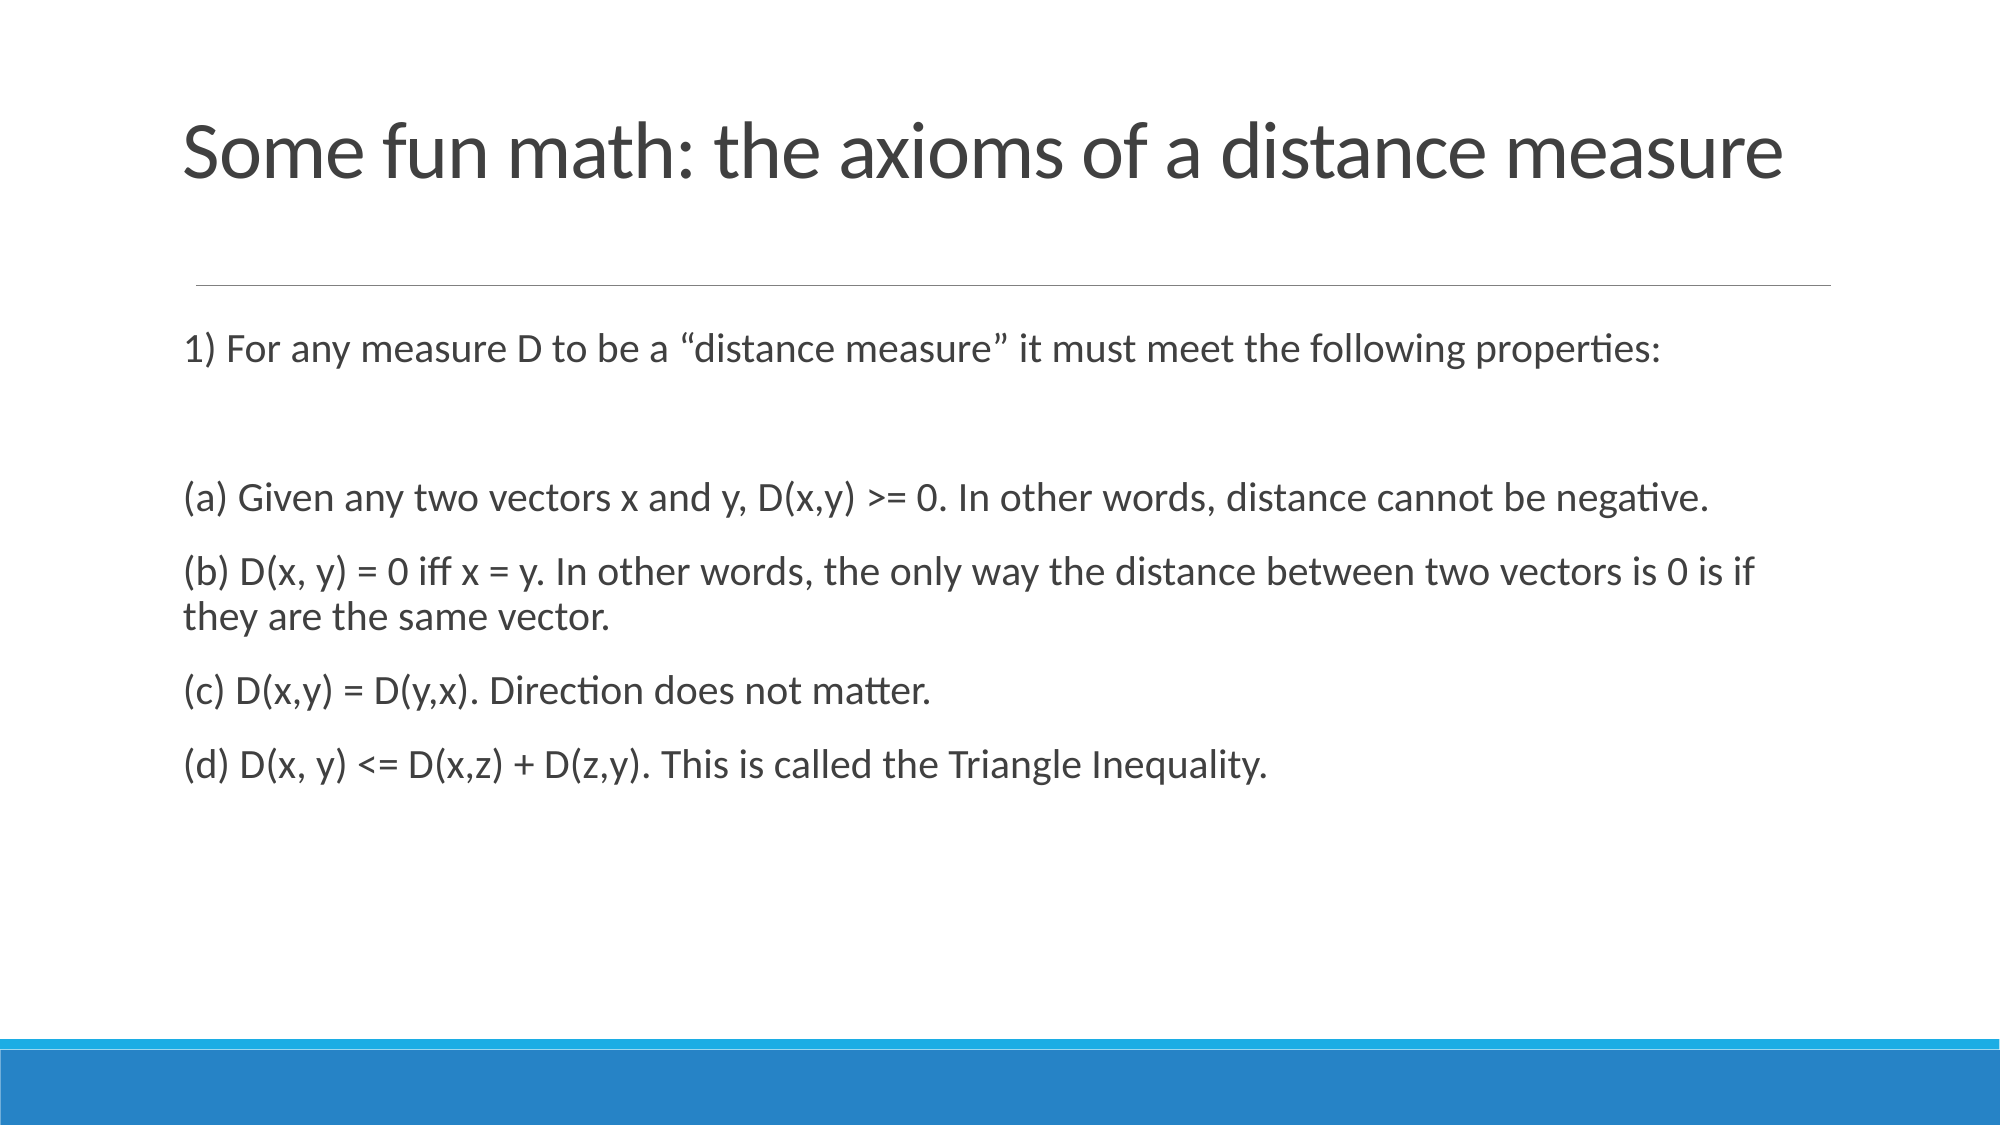

# Some fun math: the axioms of a distance measure
1) For any measure D to be a “distance measure” it must meet the following properties:

(a) Given any two vectors x and y, D(x,y) >= 0. In other words, distance cannot be negative.
(b) D(x, y) = 0 iff x = y. In other words, the only way the distance between two vectors is 0 is if they are the same vector.
(c) D(x,y) = D(y,x). Direction does not matter.
(d) D(x, y) <= D(x,z) + D(z,y). This is called the Triangle Inequality.